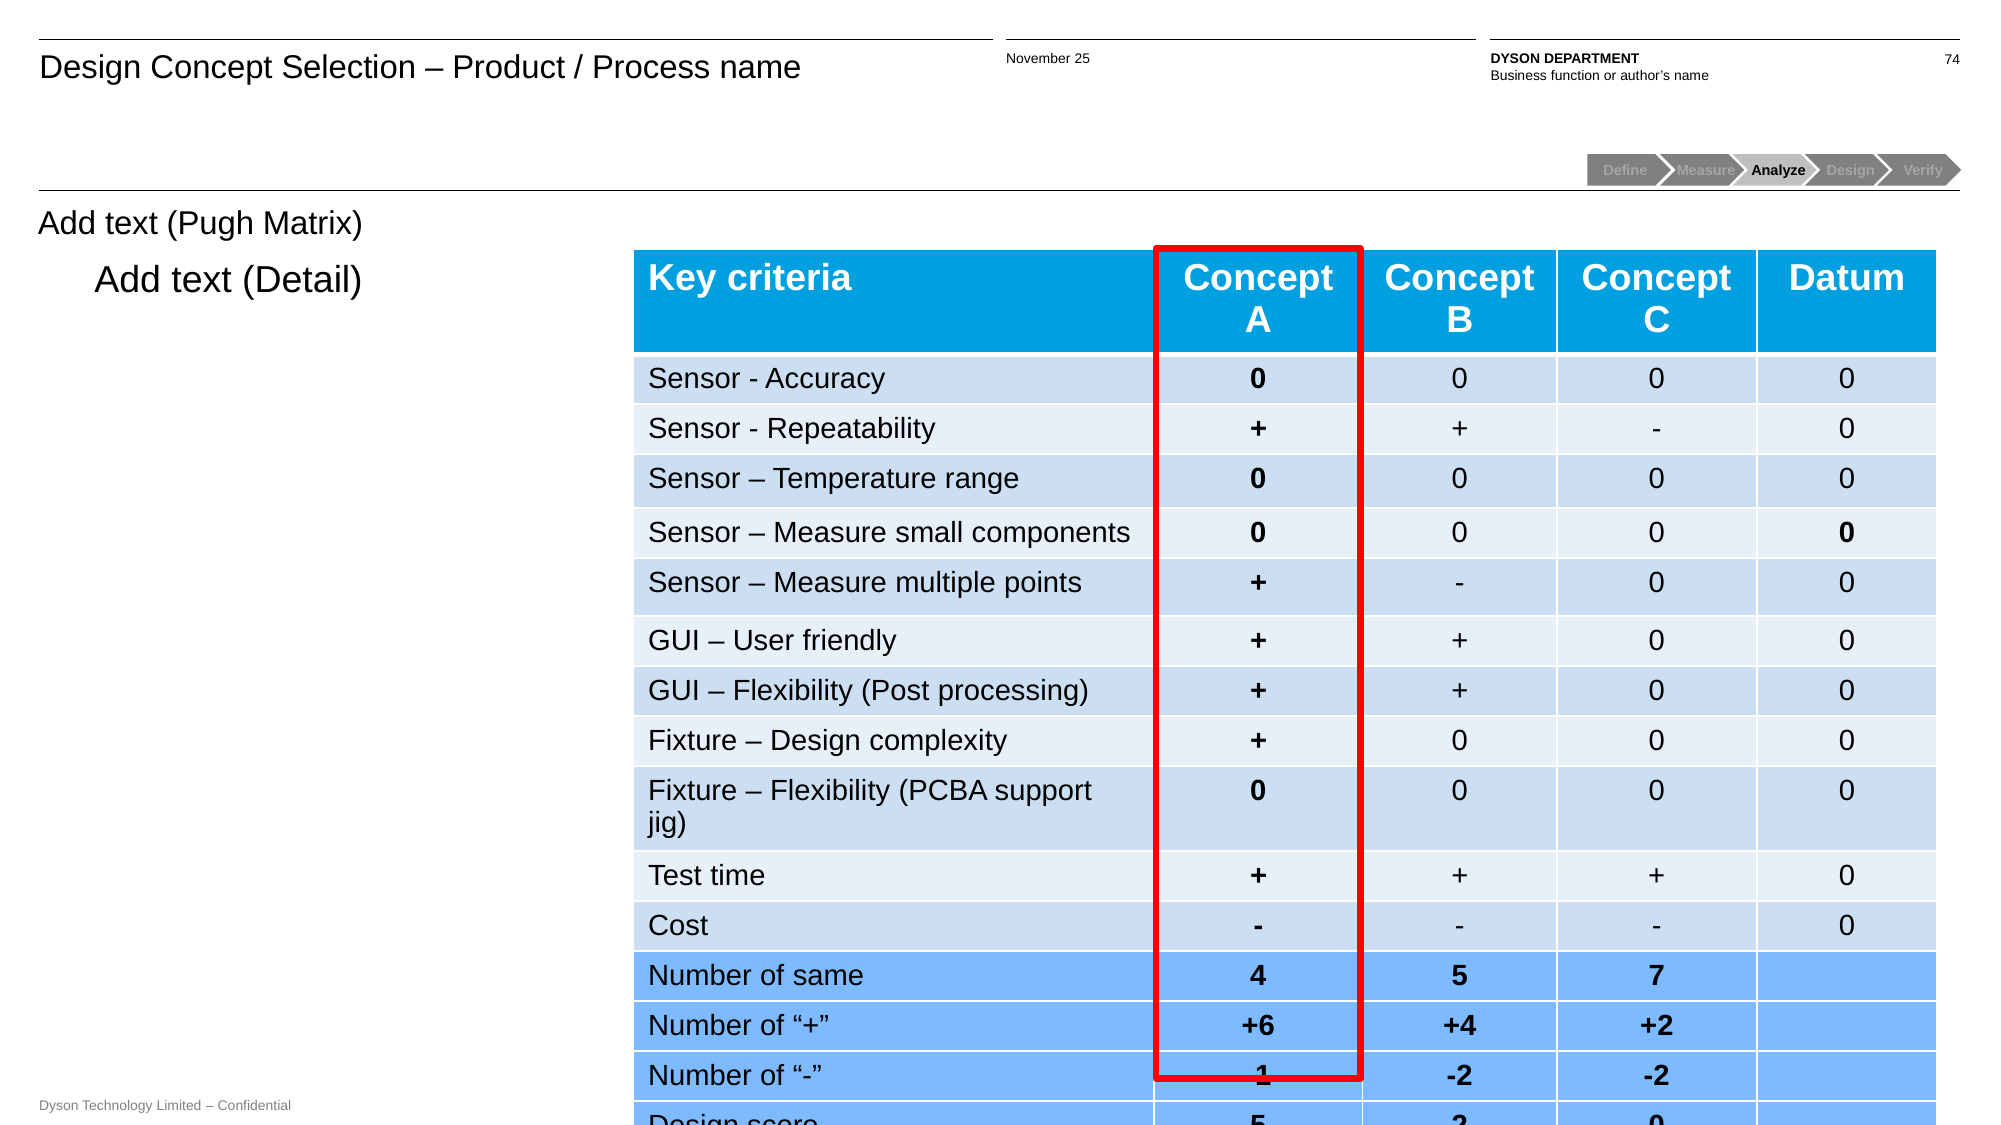

Design Concept Selection – Product / Process name

Define
  Measure
  Analyze
  Design
  Verify
Add text (Pugh Matrix)
Add text (Detail)

| Key criteria | Concept A | Concept B | Concept C | Datum |
| --- | --- | --- | --- | --- |
| Sensor - Accuracy | 0 | 0 | 0 | 0 |
| Sensor - Repeatability | + | + | - | 0 |
| Sensor – Temperature range | 0 | 0 | 0 | 0 |
| Sensor – Measure small components | 0 | 0 | 0 | 0 |
| Sensor – Measure multiple points | + | - | 0 | 0 |
| GUI – User friendly | + | + | 0 | 0 |
| GUI – Flexibility (Post processing) | + | + | 0 | 0 |
| Fixture – Design complexity | + | 0 | 0 | 0 |
| Fixture – Flexibility (PCBA support jig) | 0 | 0 | 0 | 0 |
| Test time | + | + | + | 0 |
| Cost | - | - | - | 0 |
| Number of same | 4 | 5 | 7 |  |
| Number of “+” | +6 | +4 | +2 |  |
| Number of “-” | -1 | -2 | -2 |  |
| Design score | 5 | 2 | 0 |  |